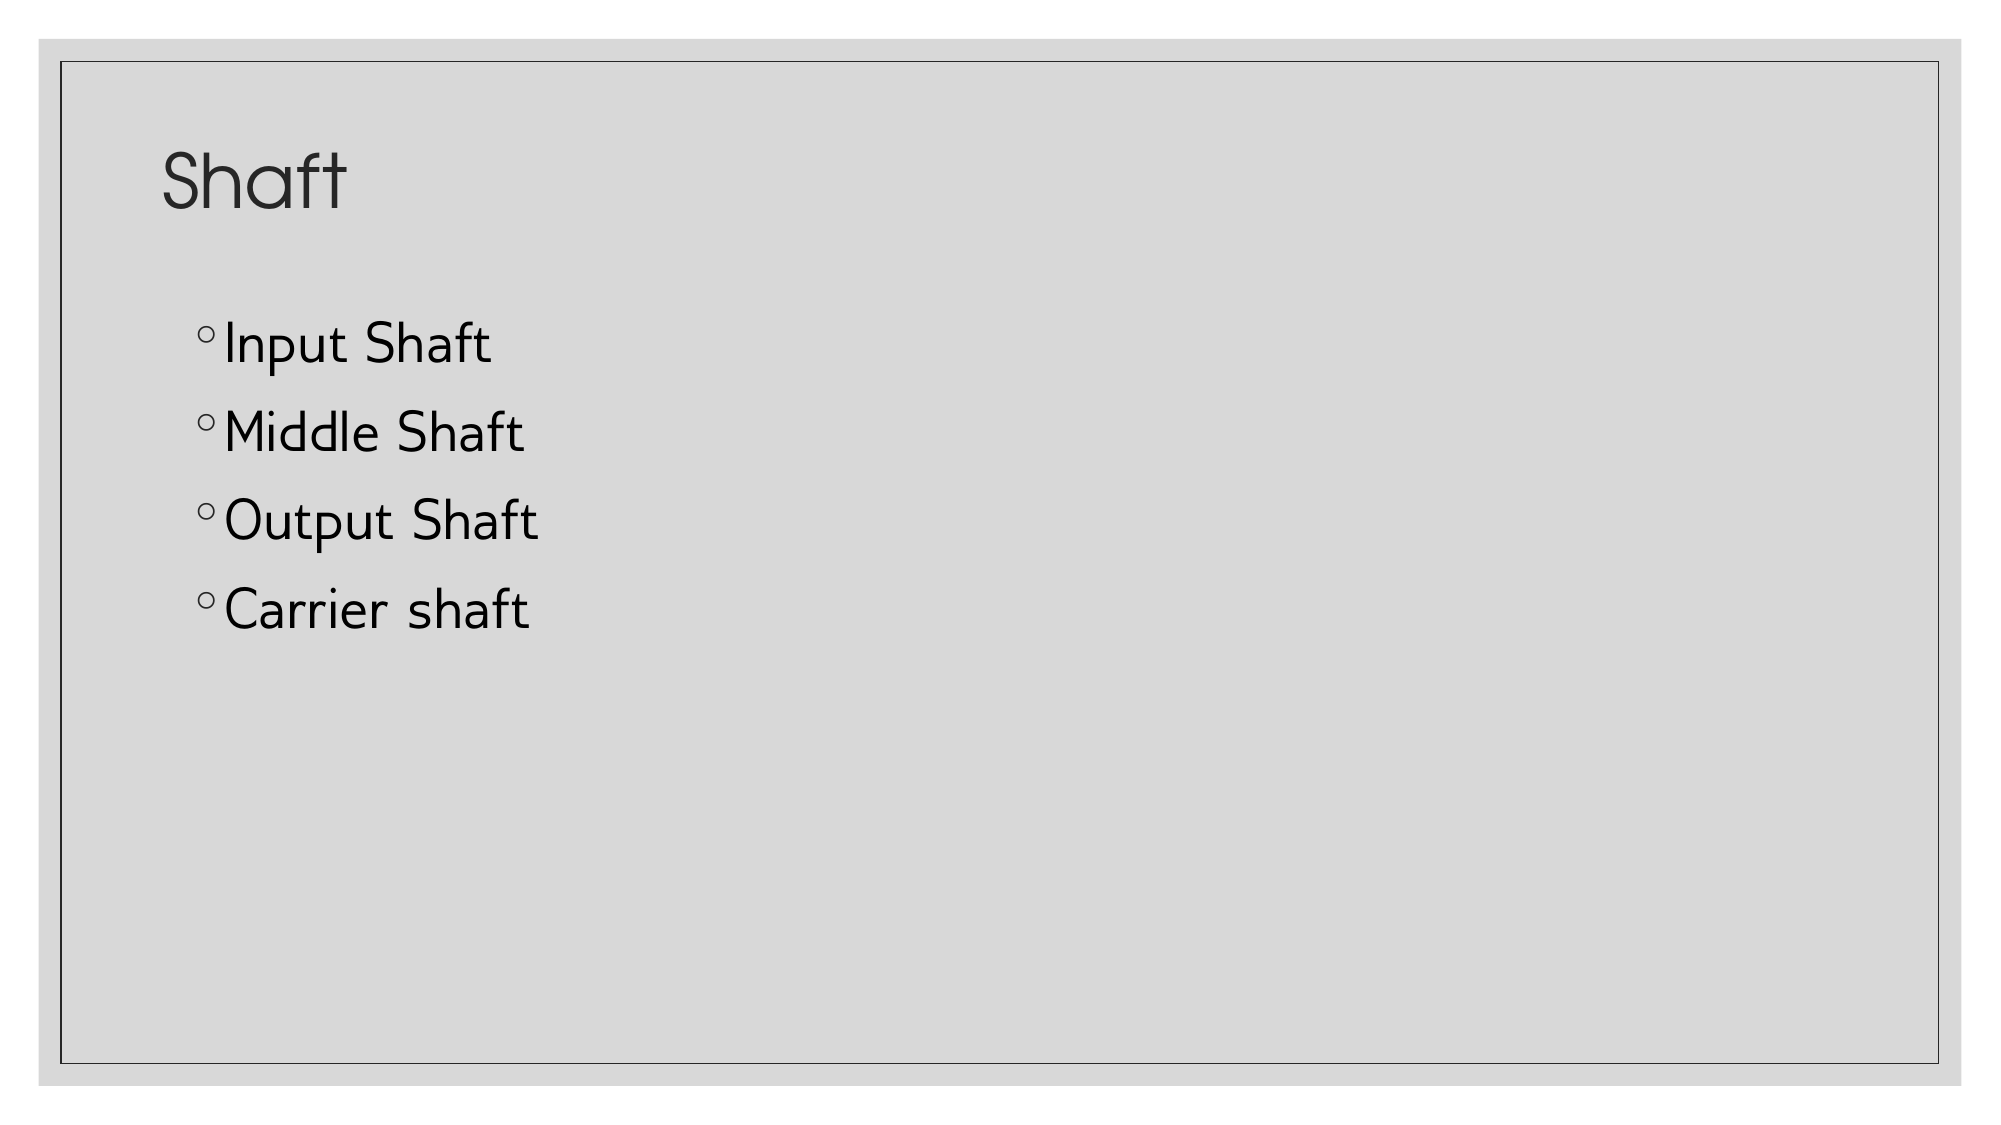

# Shaft
Input Shaft
Middle Shaft
Output Shaft
Carrier shaft